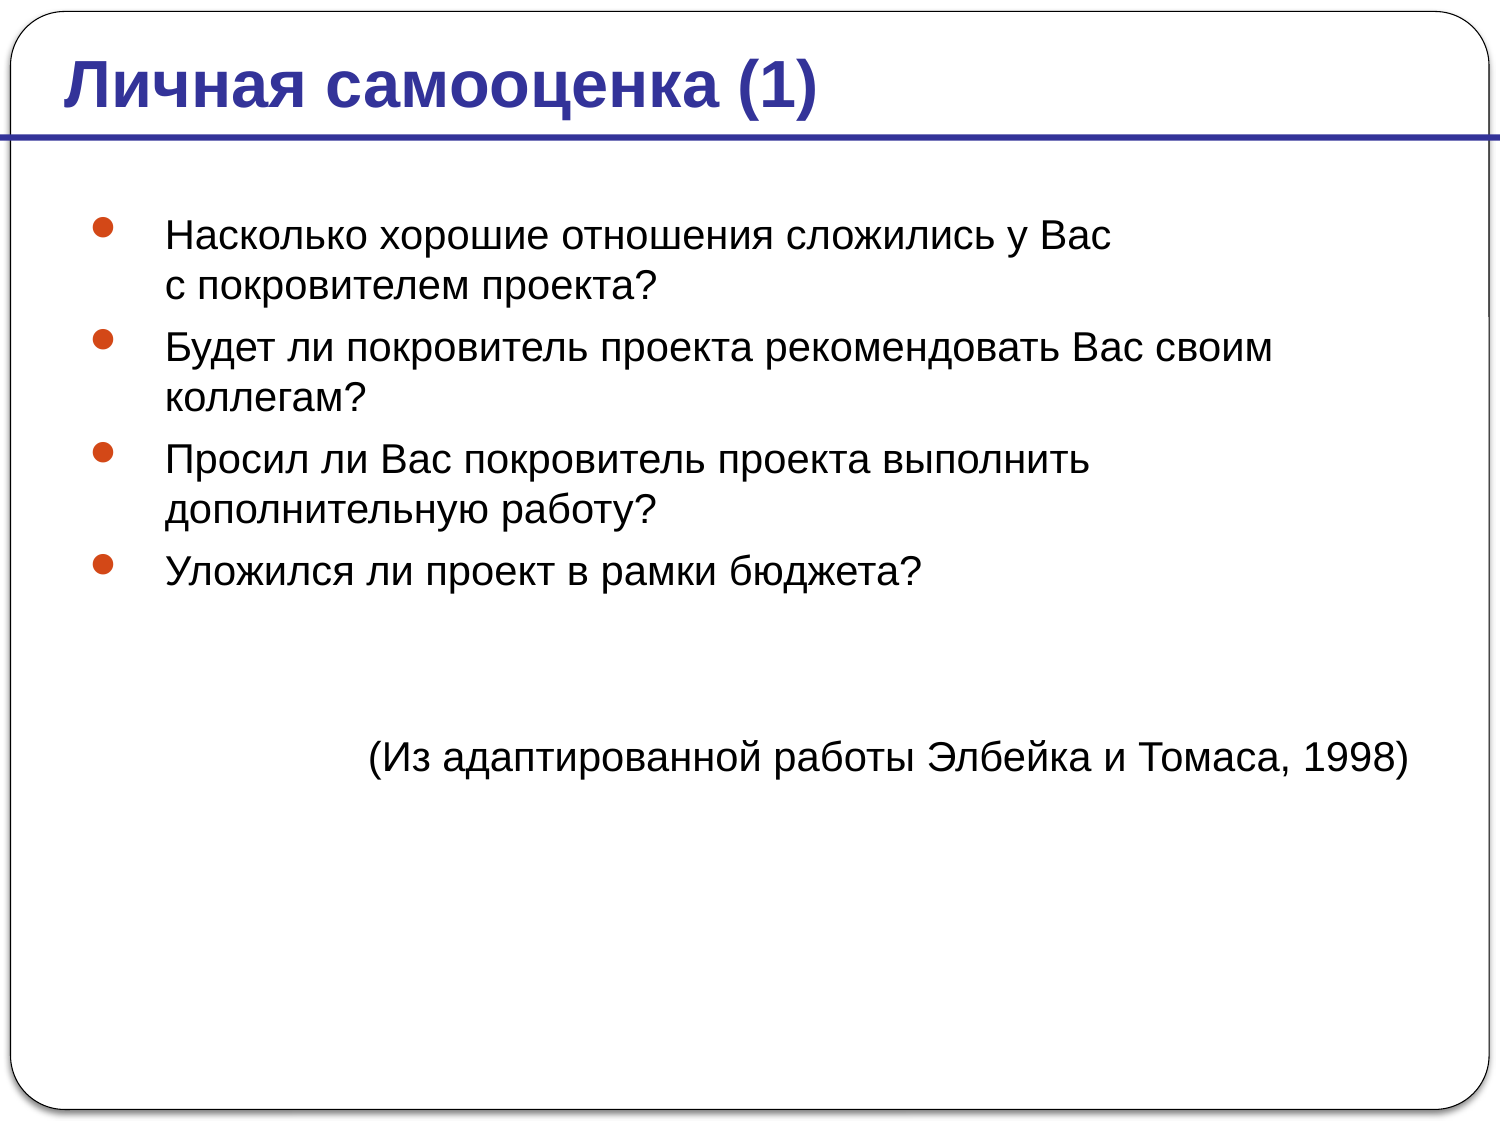

Личная самооценка (1)

Насколько хорошие отношения сложились у Вас
с покровителем проекта?
Будет ли покровитель проекта рекомендовать Вас своим коллегам?
Просил ли Вас покровитель проекта выполнить дополнительную работу?
Уложился ли проект в рамки бюджета?

(Из адаптированной работы Элбейка и Томаса, 1998)